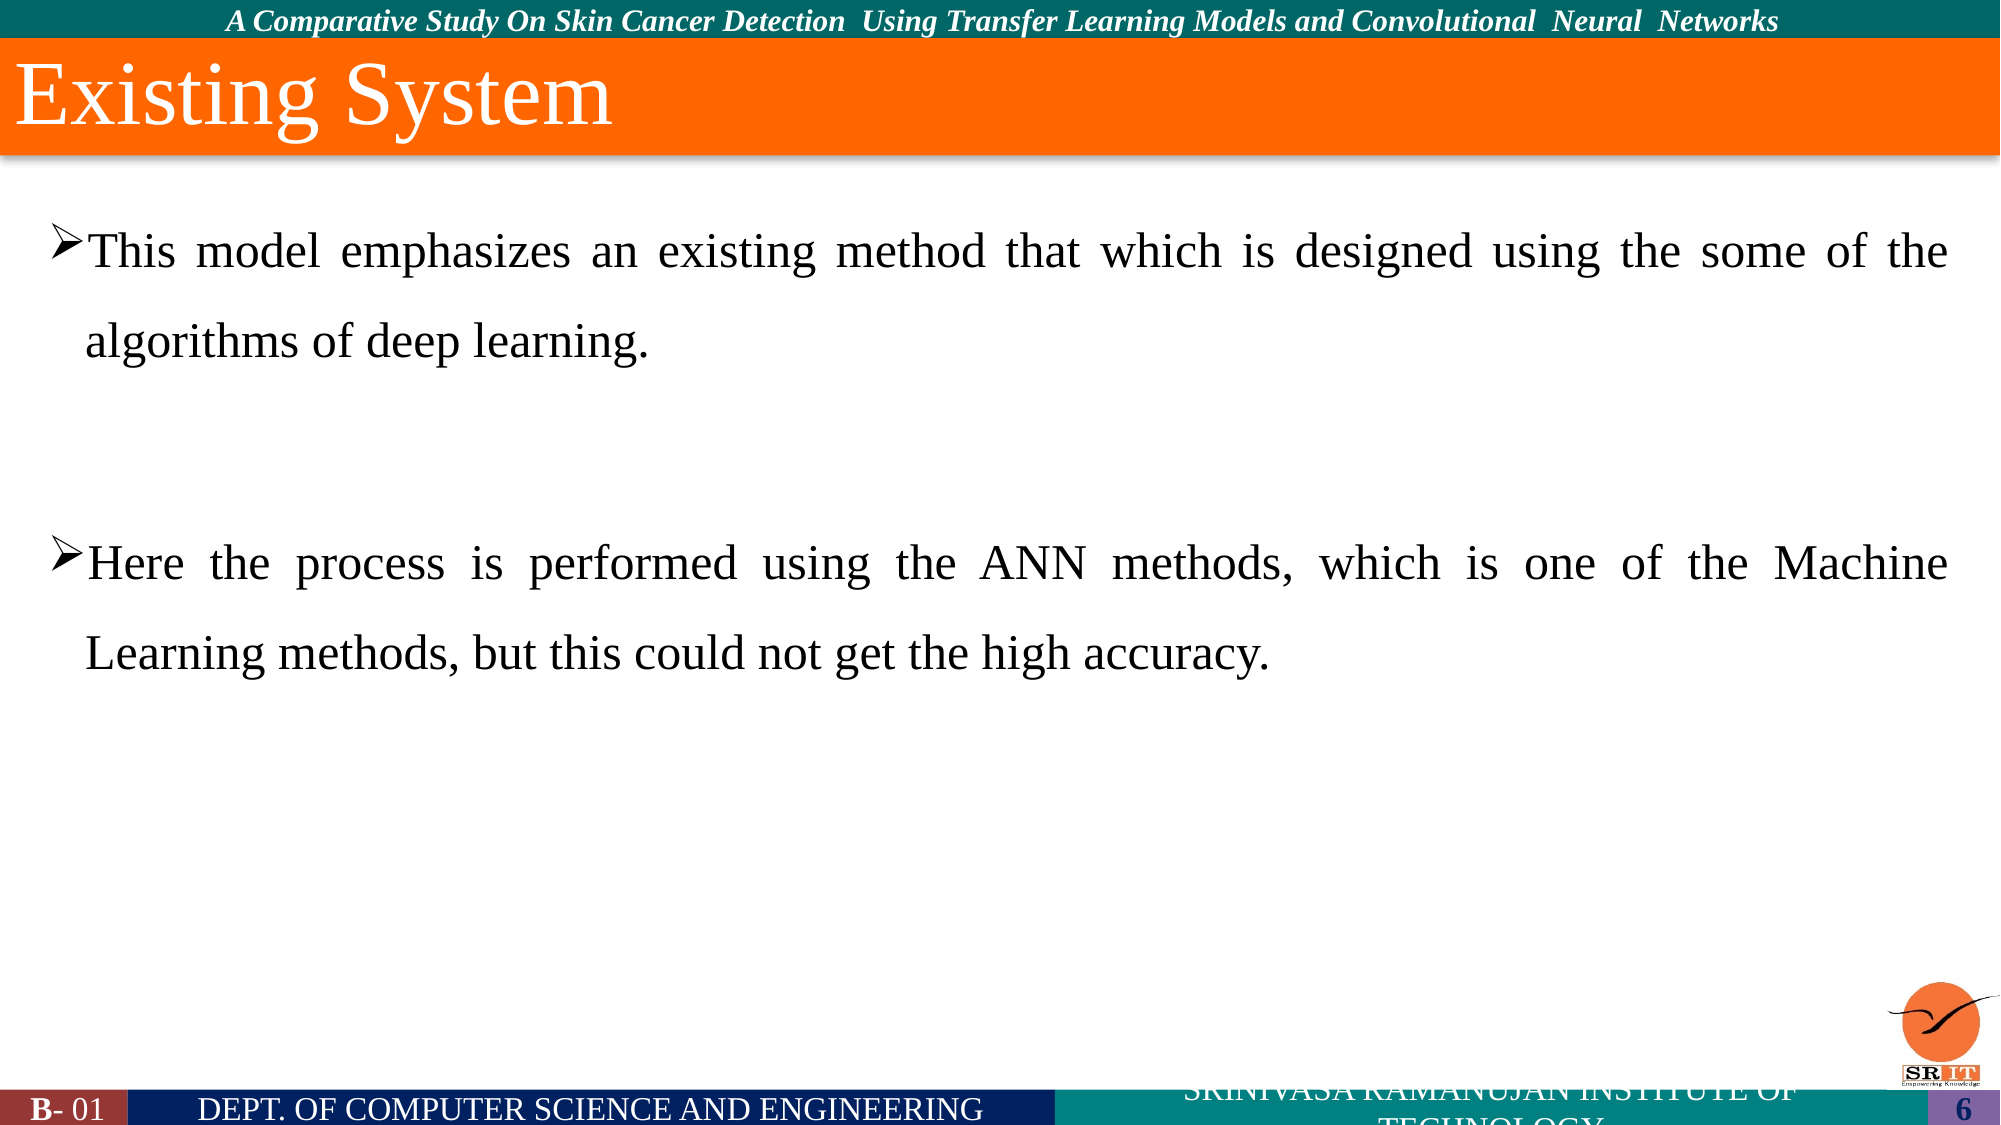

# Existing System
This model emphasizes an existing method that which is designed using the some of the algorithms of deep learning.

Here the process is performed using the ANN methods, which is one of the Machine Learning methods, but this could not get the high accuracy.